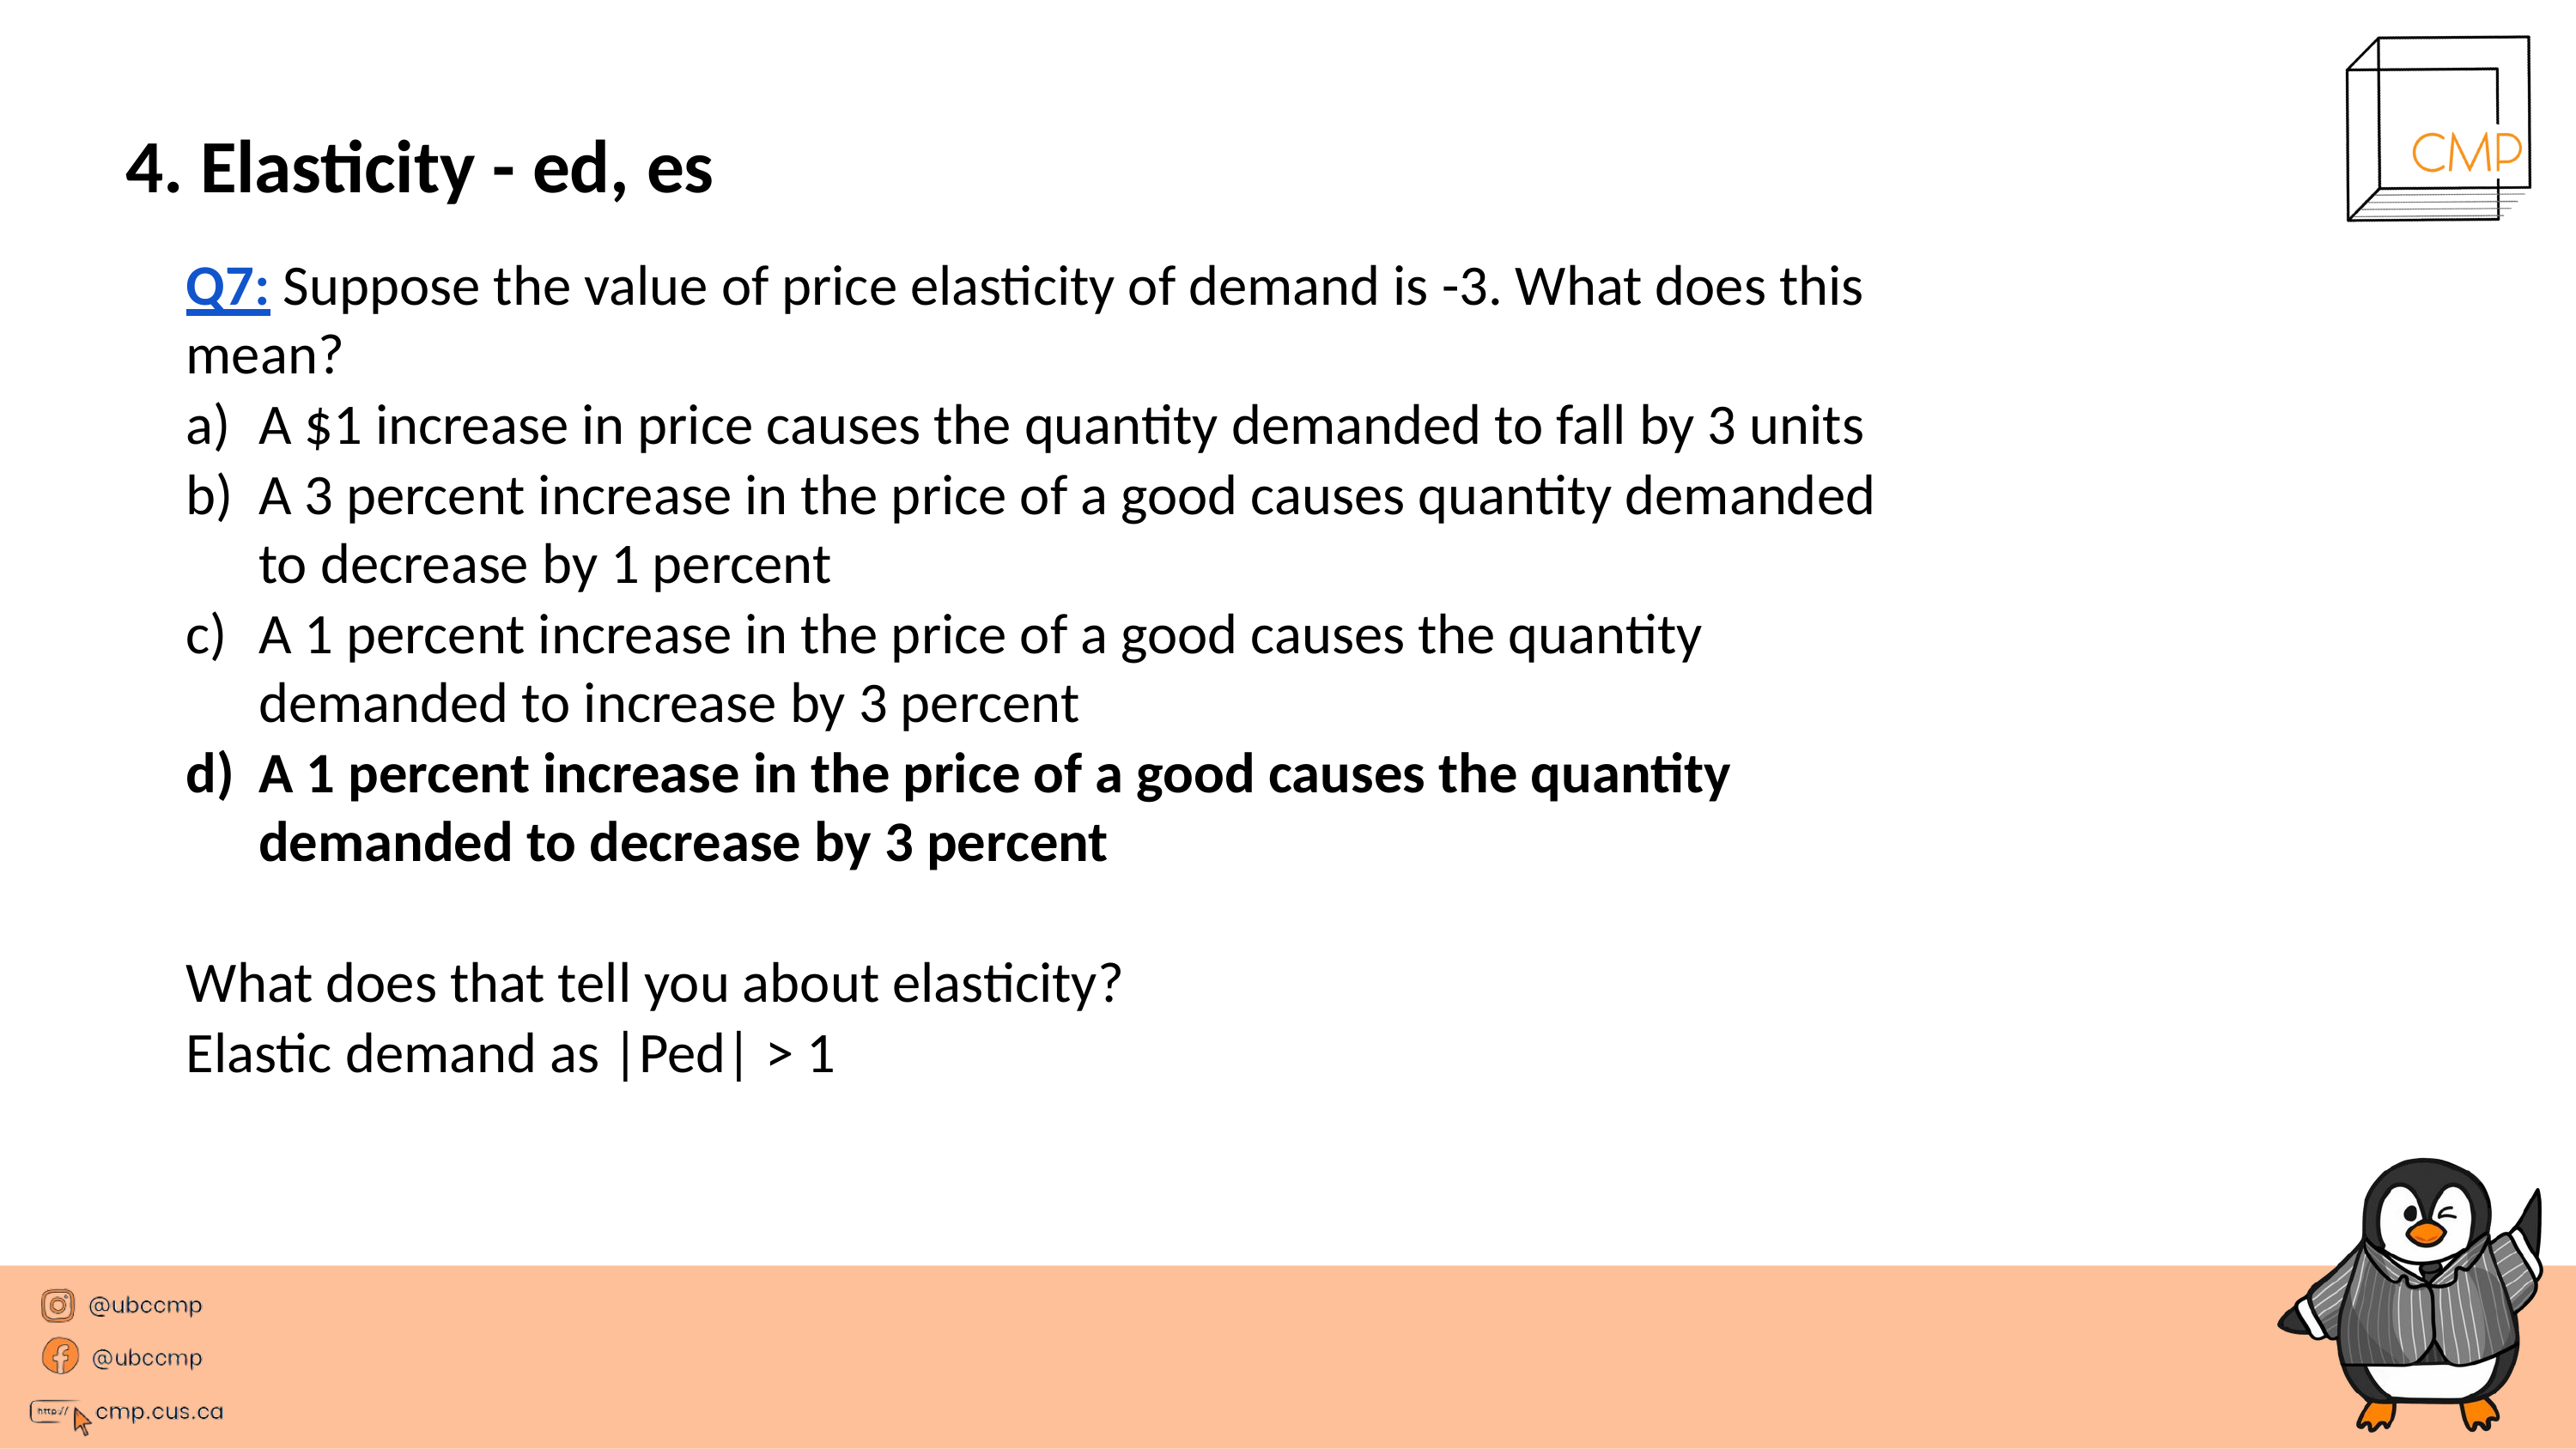

# 4. Elasticity - ed, es
Q7: Suppose the value of price elasticity of demand is -3. What does this mean?
A $1 increase in price causes the quantity demanded to fall by 3 units
A 3 percent increase in the price of a good causes quantity demanded to decrease by 1 percent
A 1 percent increase in the price of a good causes the quantity demanded to increase by 3 percent
A 1 percent increase in the price of a good causes the quantity demanded to decrease by 3 percent

What does that tell you about elasticity?
Elastic demand as |Ped| > 1